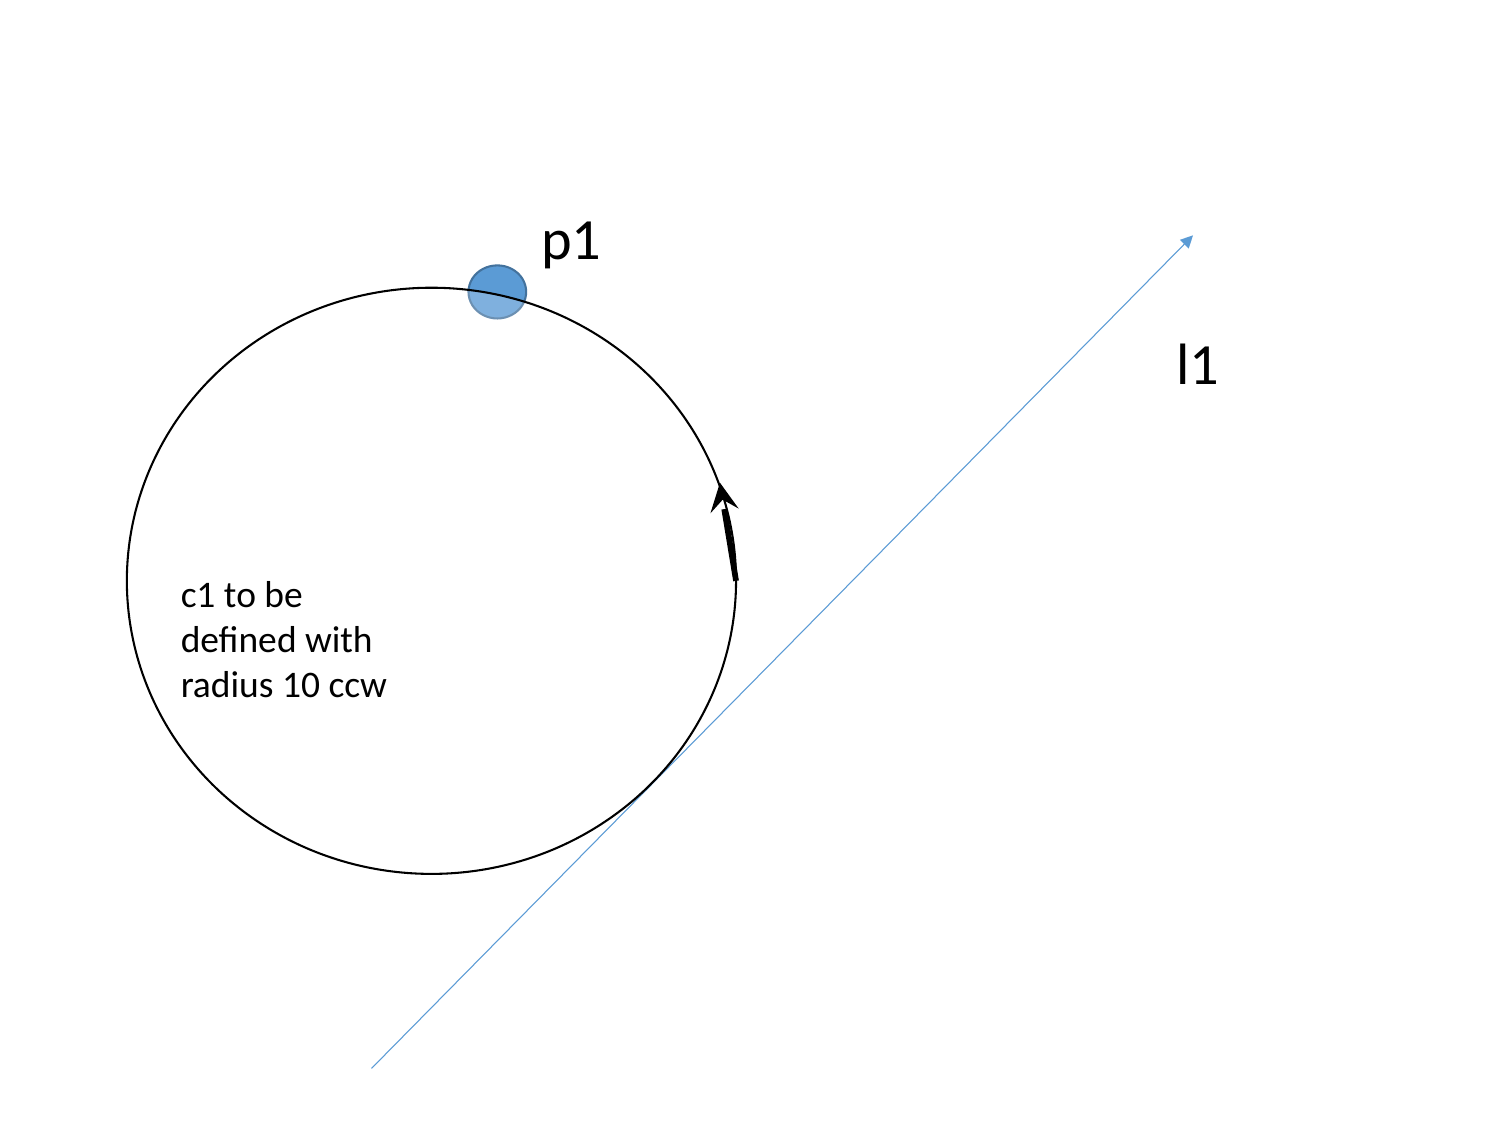

p1

l1
c1 to be defined with radius 10 ccw